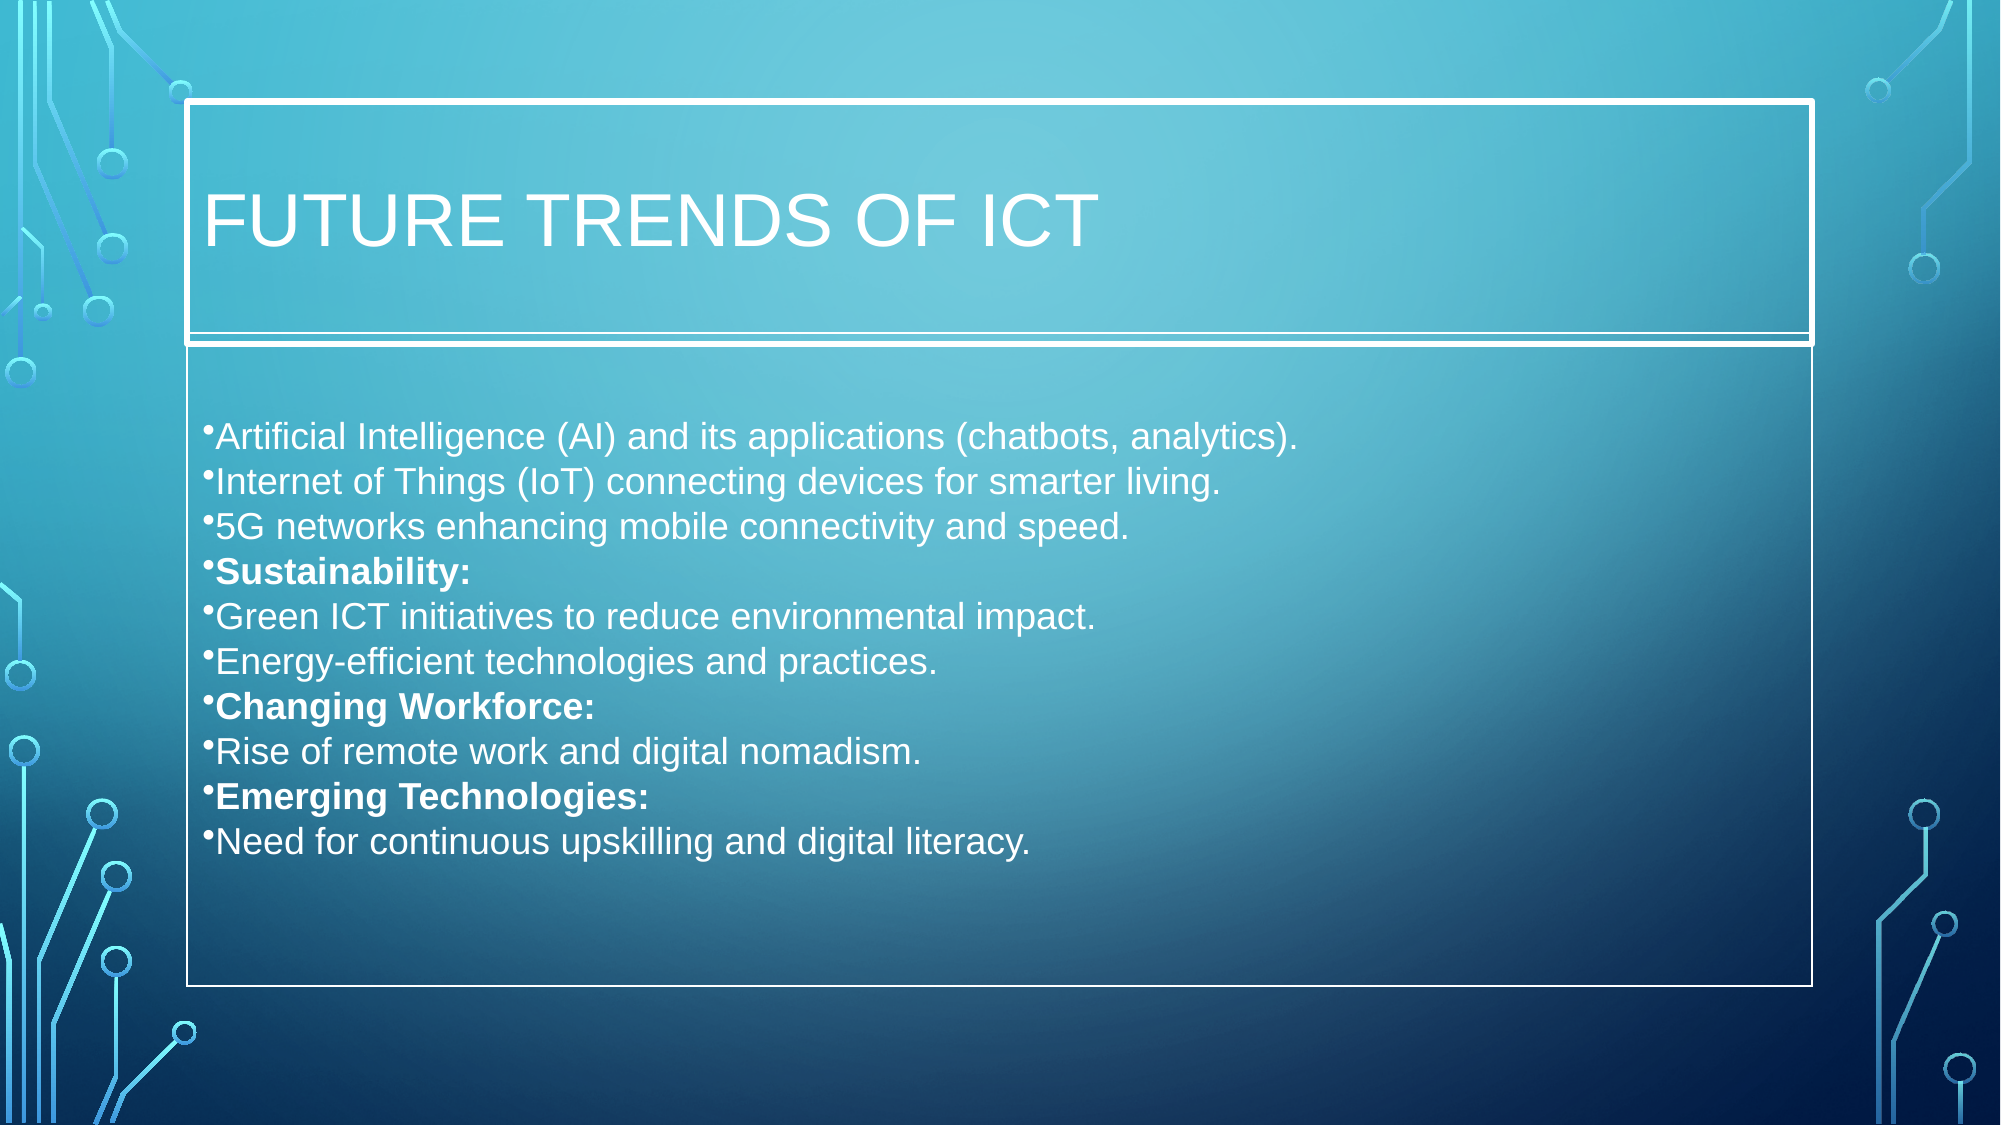

# Future trends of ICT
Artificial Intelligence (AI) and its applications (chatbots, analytics).
Internet of Things (IoT) connecting devices for smarter living.
5G networks enhancing mobile connectivity and speed.
Sustainability:
Green ICT initiatives to reduce environmental impact.
Energy-efficient technologies and practices.
Changing Workforce:
Rise of remote work and digital nomadism.
Emerging Technologies:
Need for continuous upskilling and digital literacy.